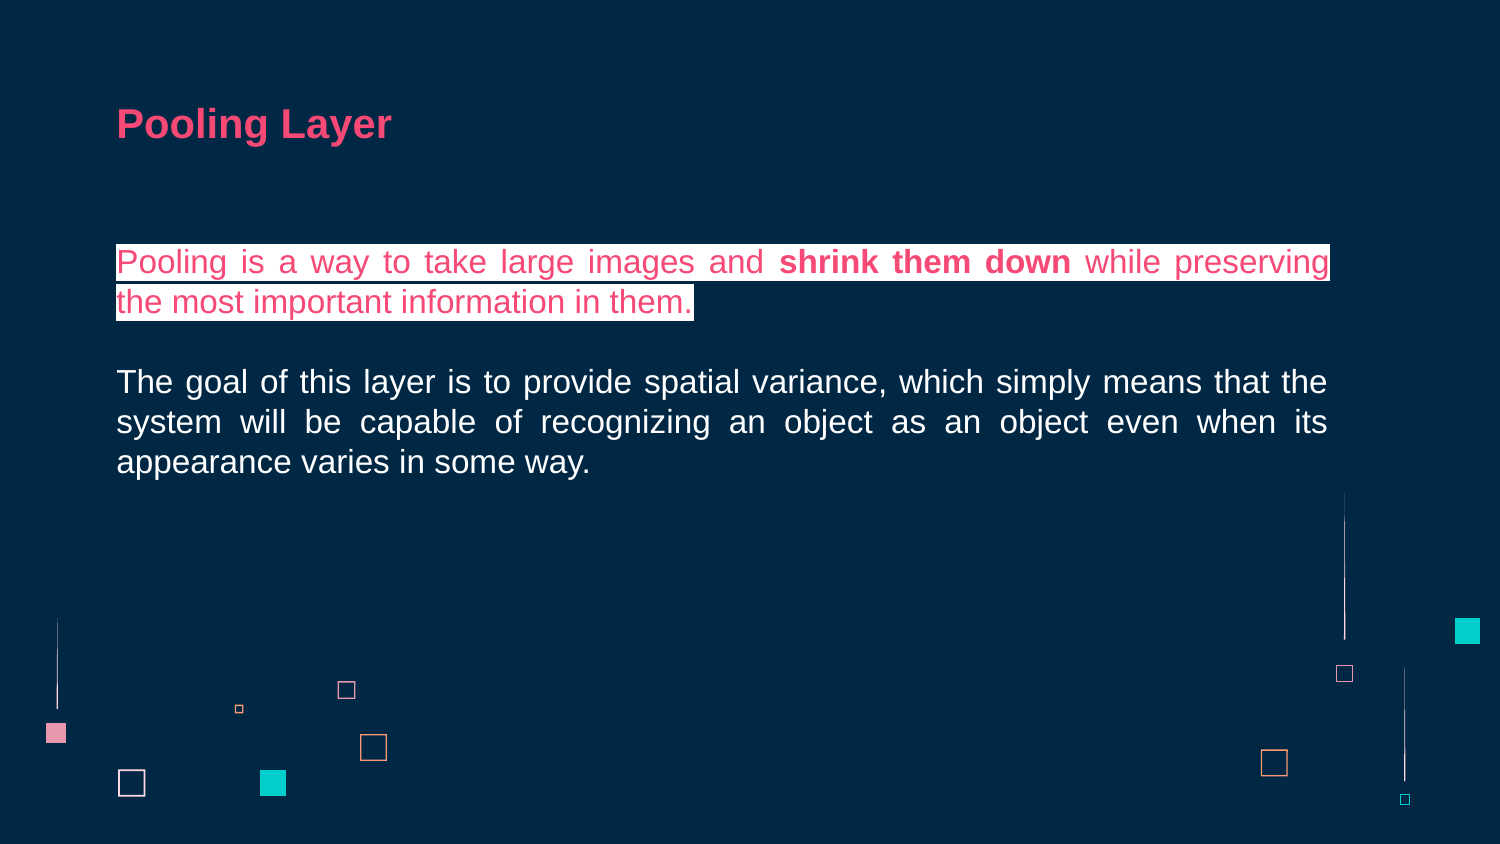

# Pooling Layer
Pooling is a way to take large images and shrink them down while preserving the most important information in them.

The goal of this layer is to provide spatial variance, which simply means that the system will be capable of recognizing an object as an object even when its appearance varies in some way.